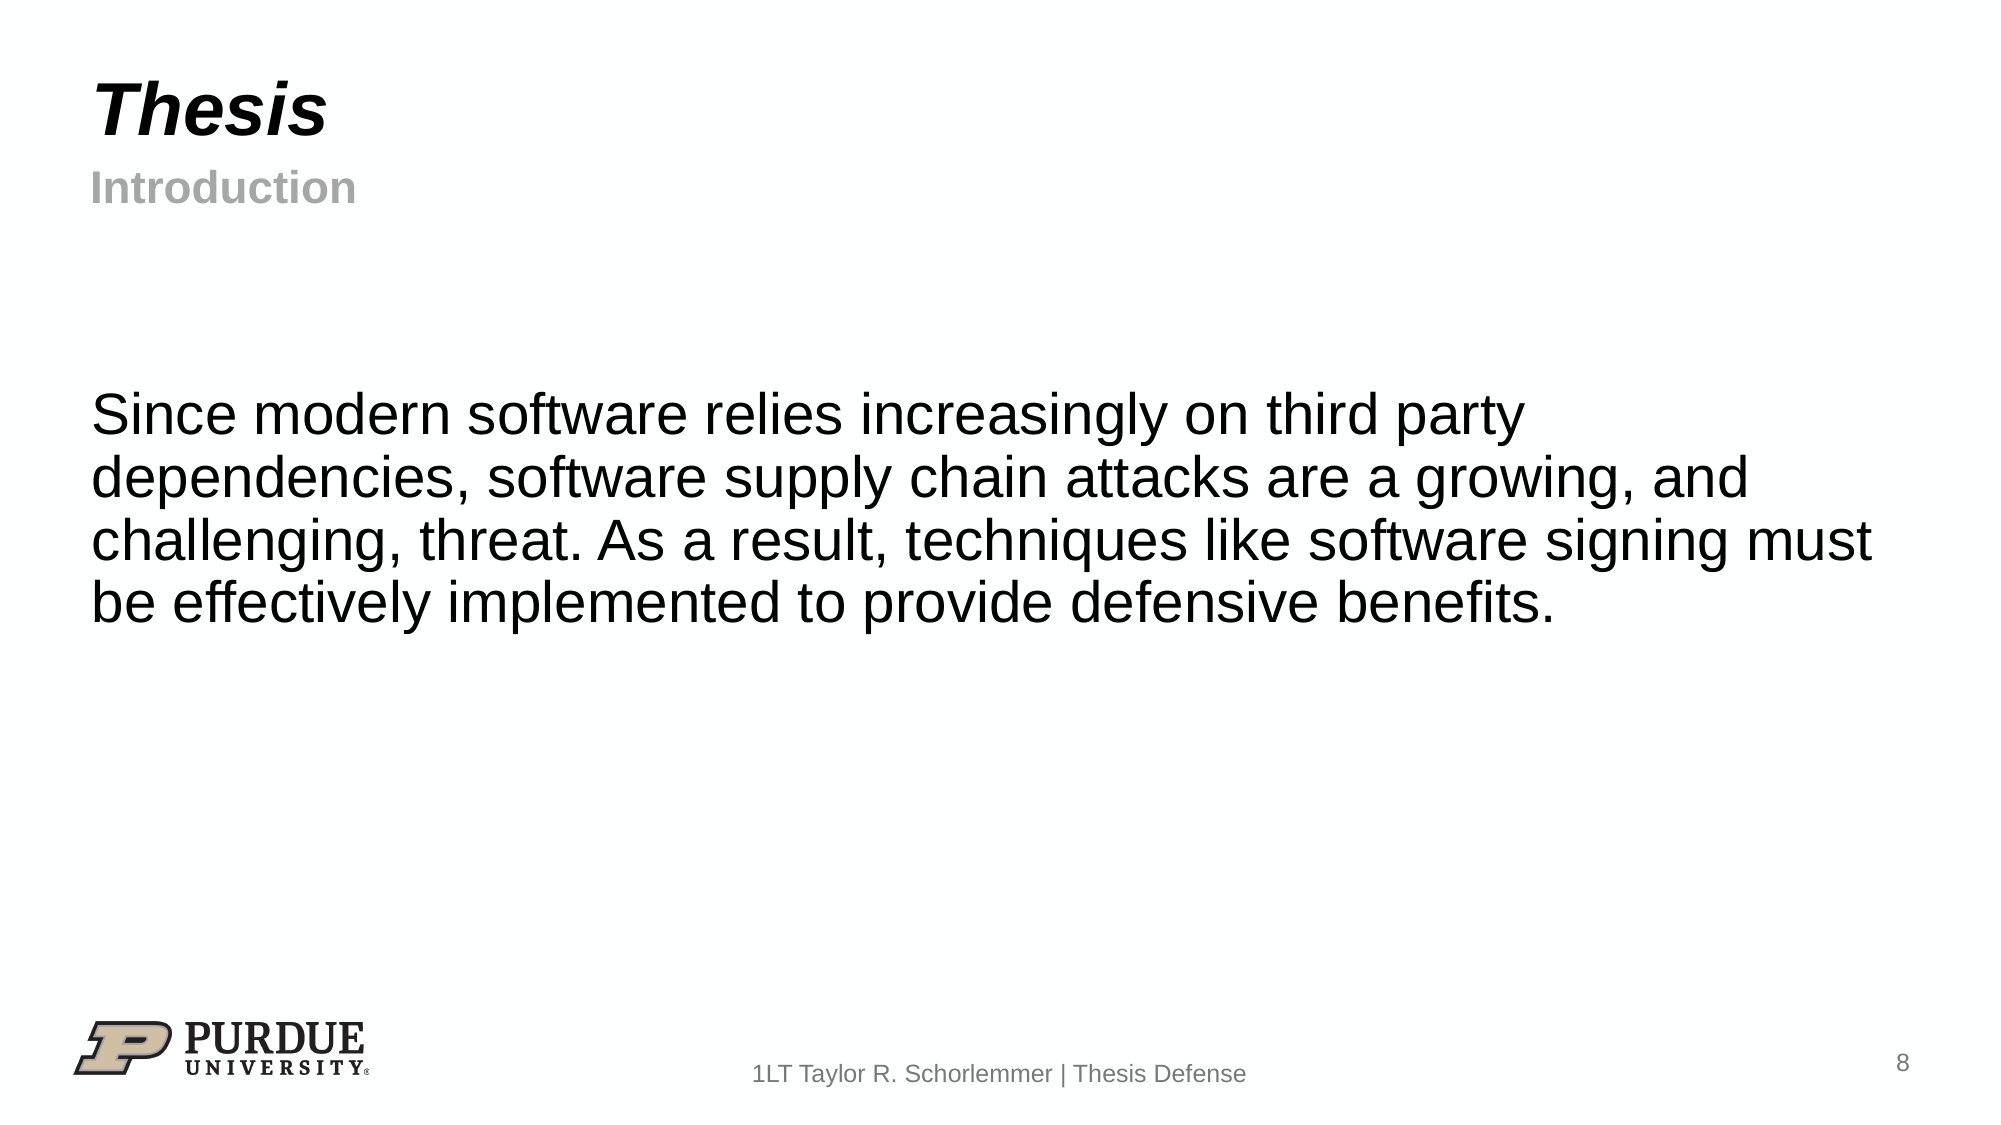

# Thesis
Introduction
Since modern software relies increasingly on third party dependencies, software supply chain attacks are a growing, and challenging, threat. As a result, techniques like software signing must be effectively implemented to provide defensive benefits.
8
1LT Taylor R. Schorlemmer | Thesis Defense